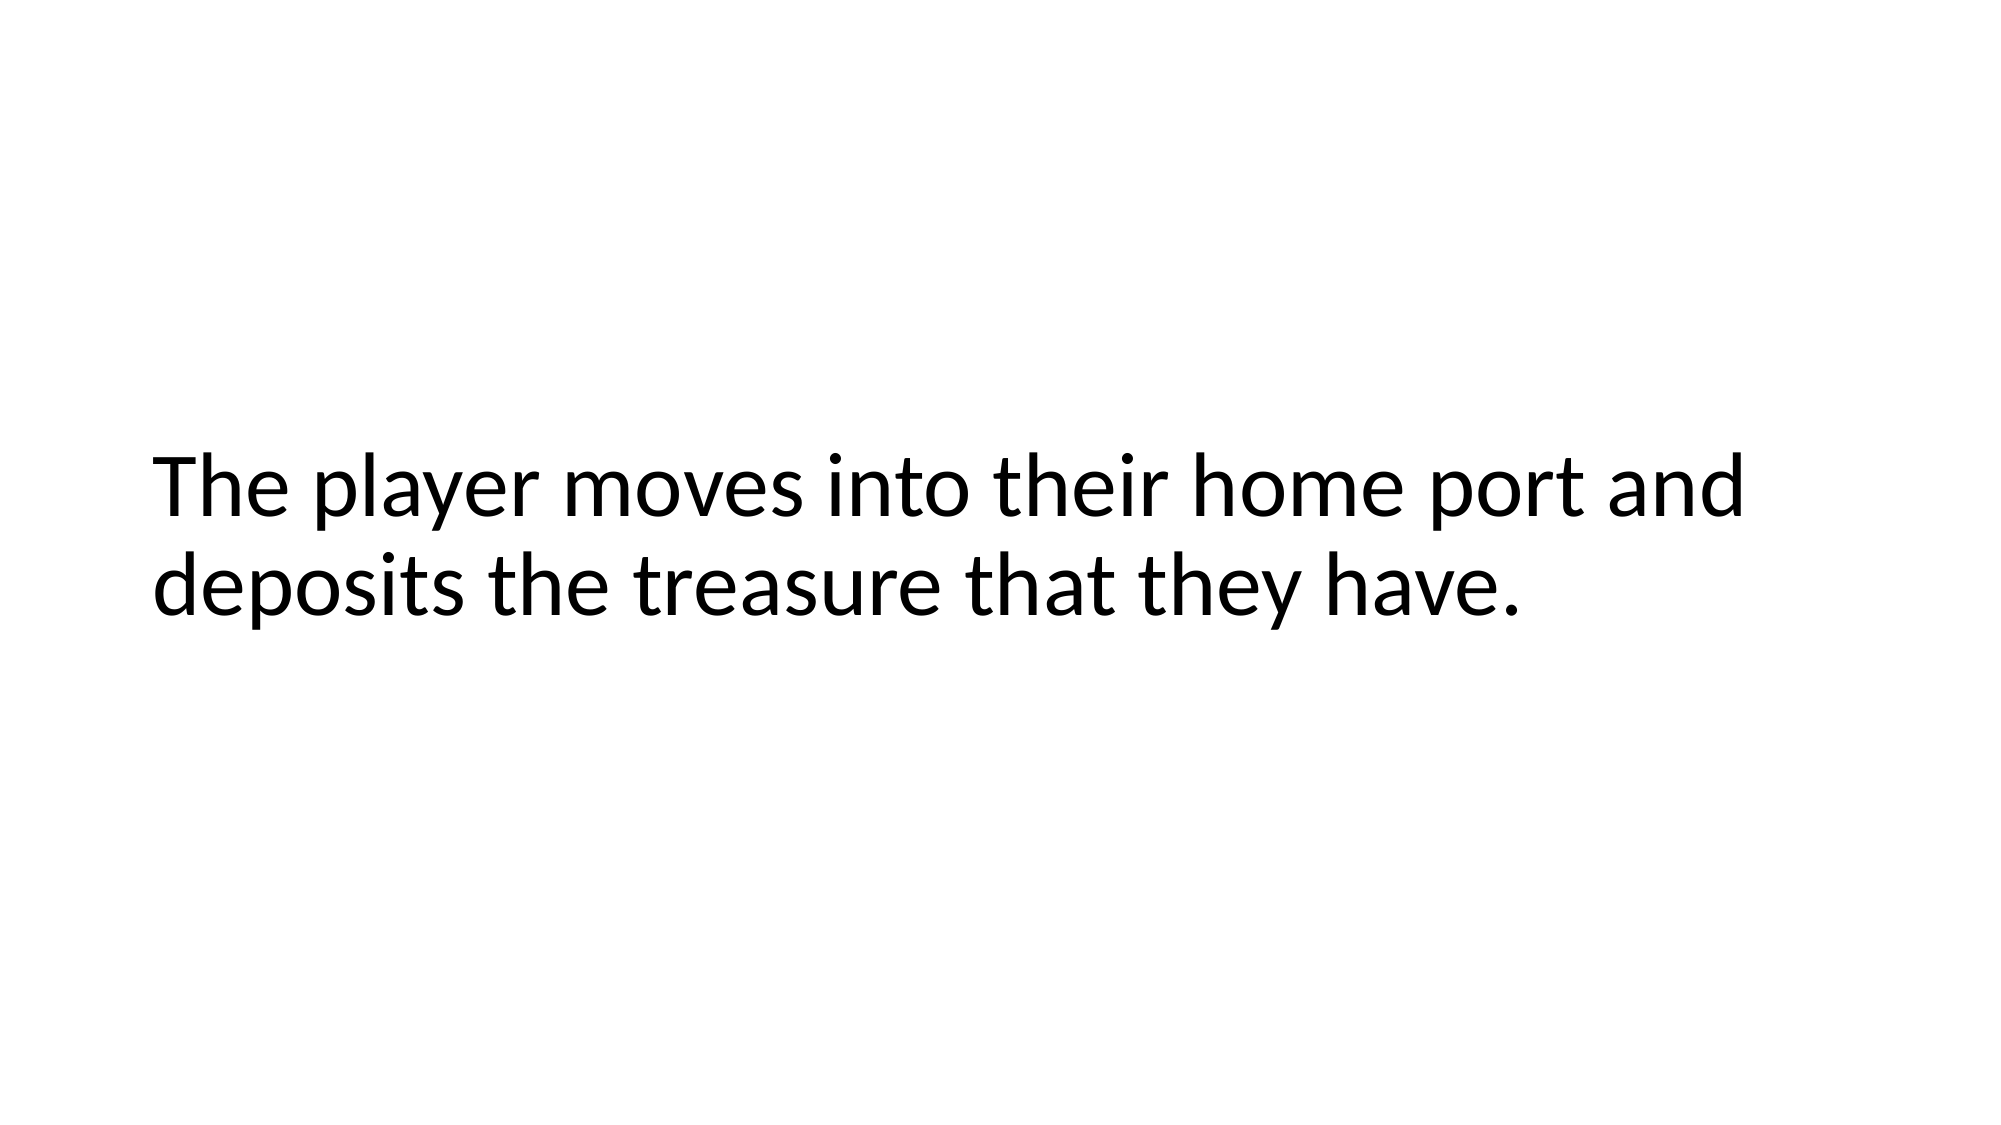

# The player moves into their home port and deposits the treasure that they have.